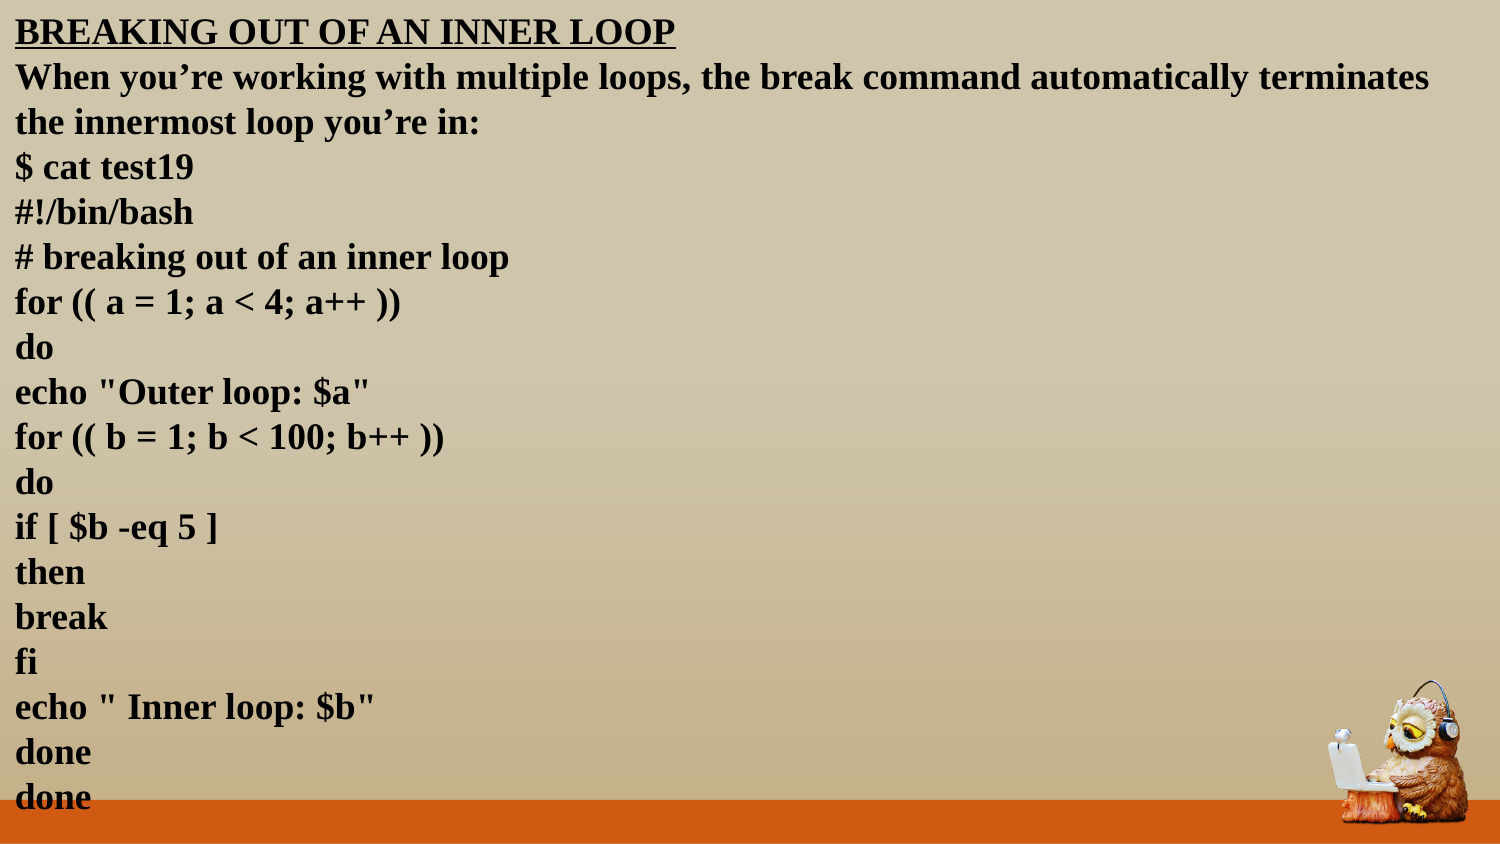

BREAKING OUT OF AN INNER LOOP
When you’re working with multiple loops, the break command automatically terminates
the innermost loop you’re in:
$ cat test19
#!/bin/bash
# breaking out of an inner loop
for (( a = 1; a < 4; a++ ))
do
echo "Outer loop: $a"
for (( b = 1; b < 100; b++ ))
do
if [ $b -eq 5 ]
then
break
fi
echo " Inner loop: $b"
done
done